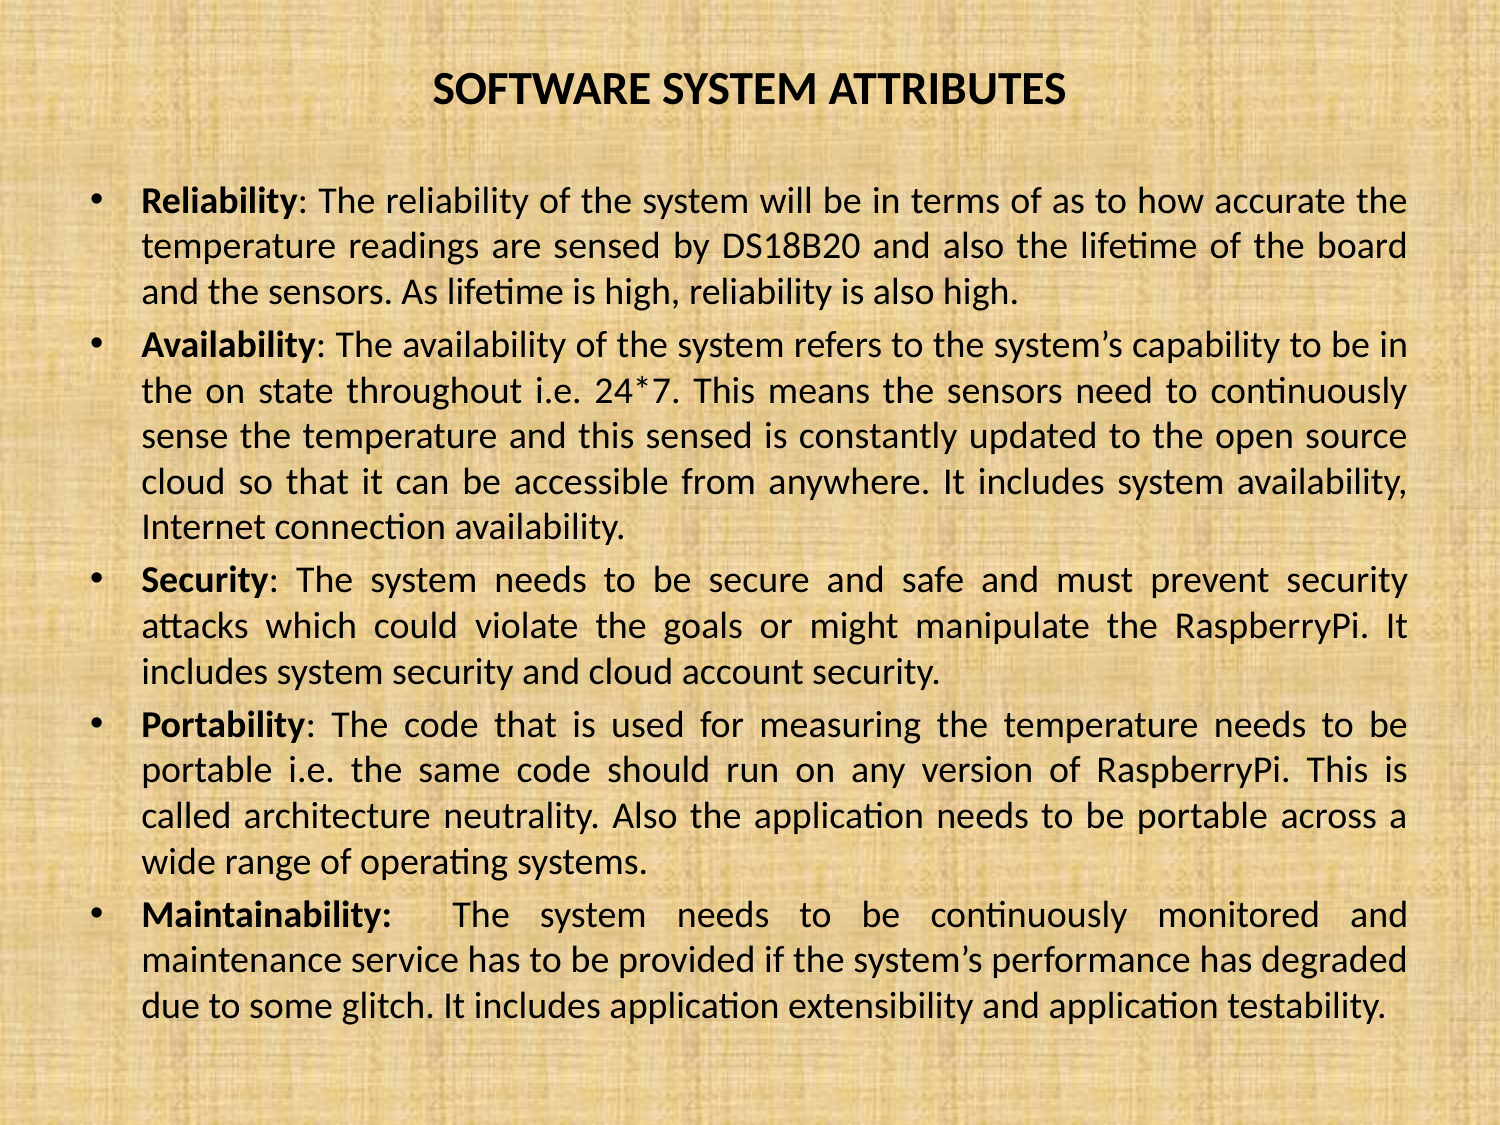

SOFTWARE SYSTEM ATTRIBUTES

Reliability: The reliability of the system will be in terms of as to how accurate the temperature readings are sensed by DS18B20 and also the lifetime of the board and the sensors. As lifetime is high, reliability is also high.
Availability: The availability of the system refers to the system’s capability to be in the on state throughout i.e. 24*7. This means the sensors need to continuously sense the temperature and this sensed is constantly updated to the open source cloud so that it can be accessible from anywhere. It includes system availability, Internet connection availability.
Security: The system needs to be secure and safe and must prevent security attacks which could violate the goals or might manipulate the RaspberryPi. It includes system security and cloud account security.
Portability: The code that is used for measuring the temperature needs to be portable i.e. the same code should run on any version of RaspberryPi. This is called architecture neutrality. Also the application needs to be portable across a wide range of operating systems.
Maintainability:  The system needs to be continuously monitored and maintenance service has to be provided if the system’s performance has degraded due to some glitch. It includes application extensibility and application testability.